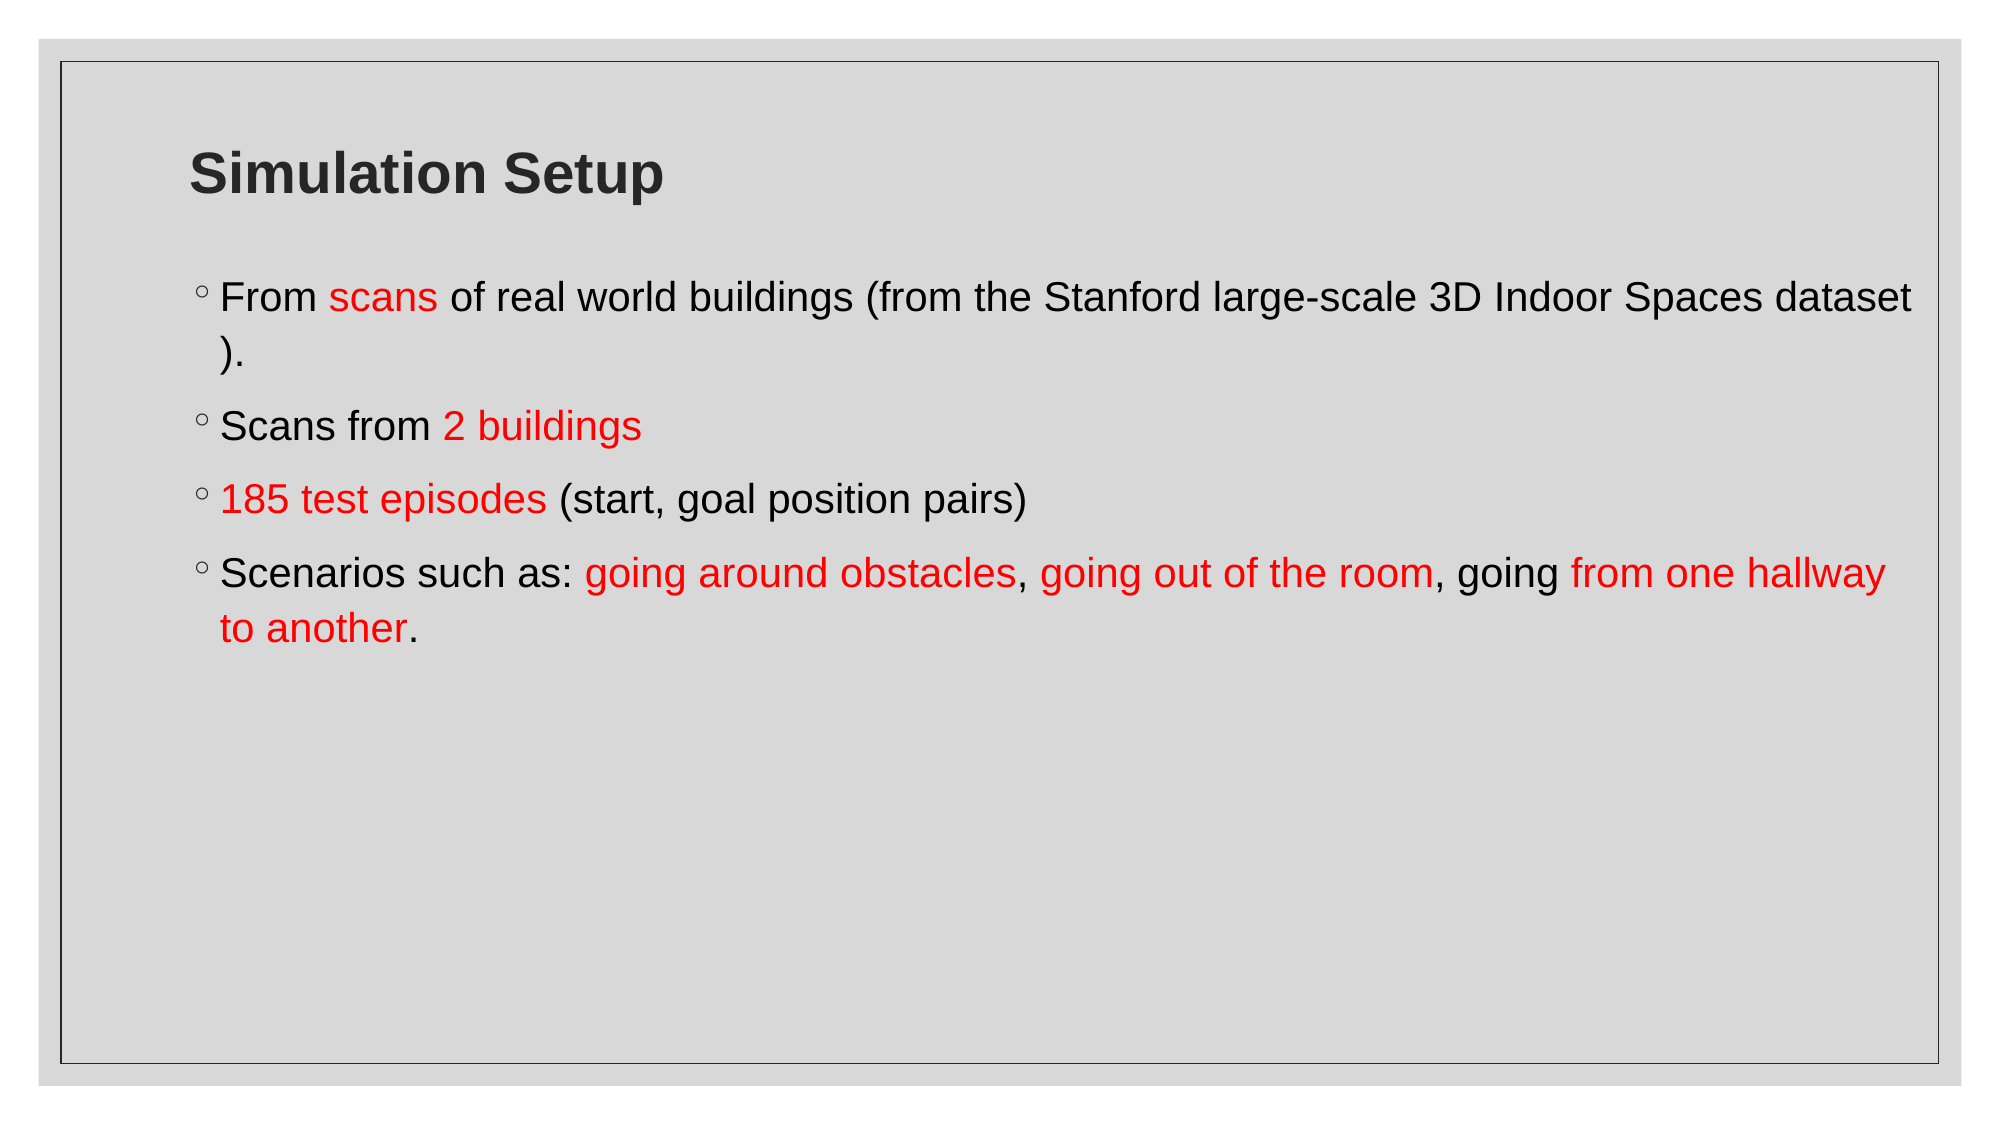

# Simulation Setup
From scans of real world buildings (from the Stanford large-scale 3D Indoor Spaces dataset ).
Scans from 2 buildings
185 test episodes (start, goal position pairs)
Scenarios such as: going around obstacles, going out of the room, going from one hallway to another.